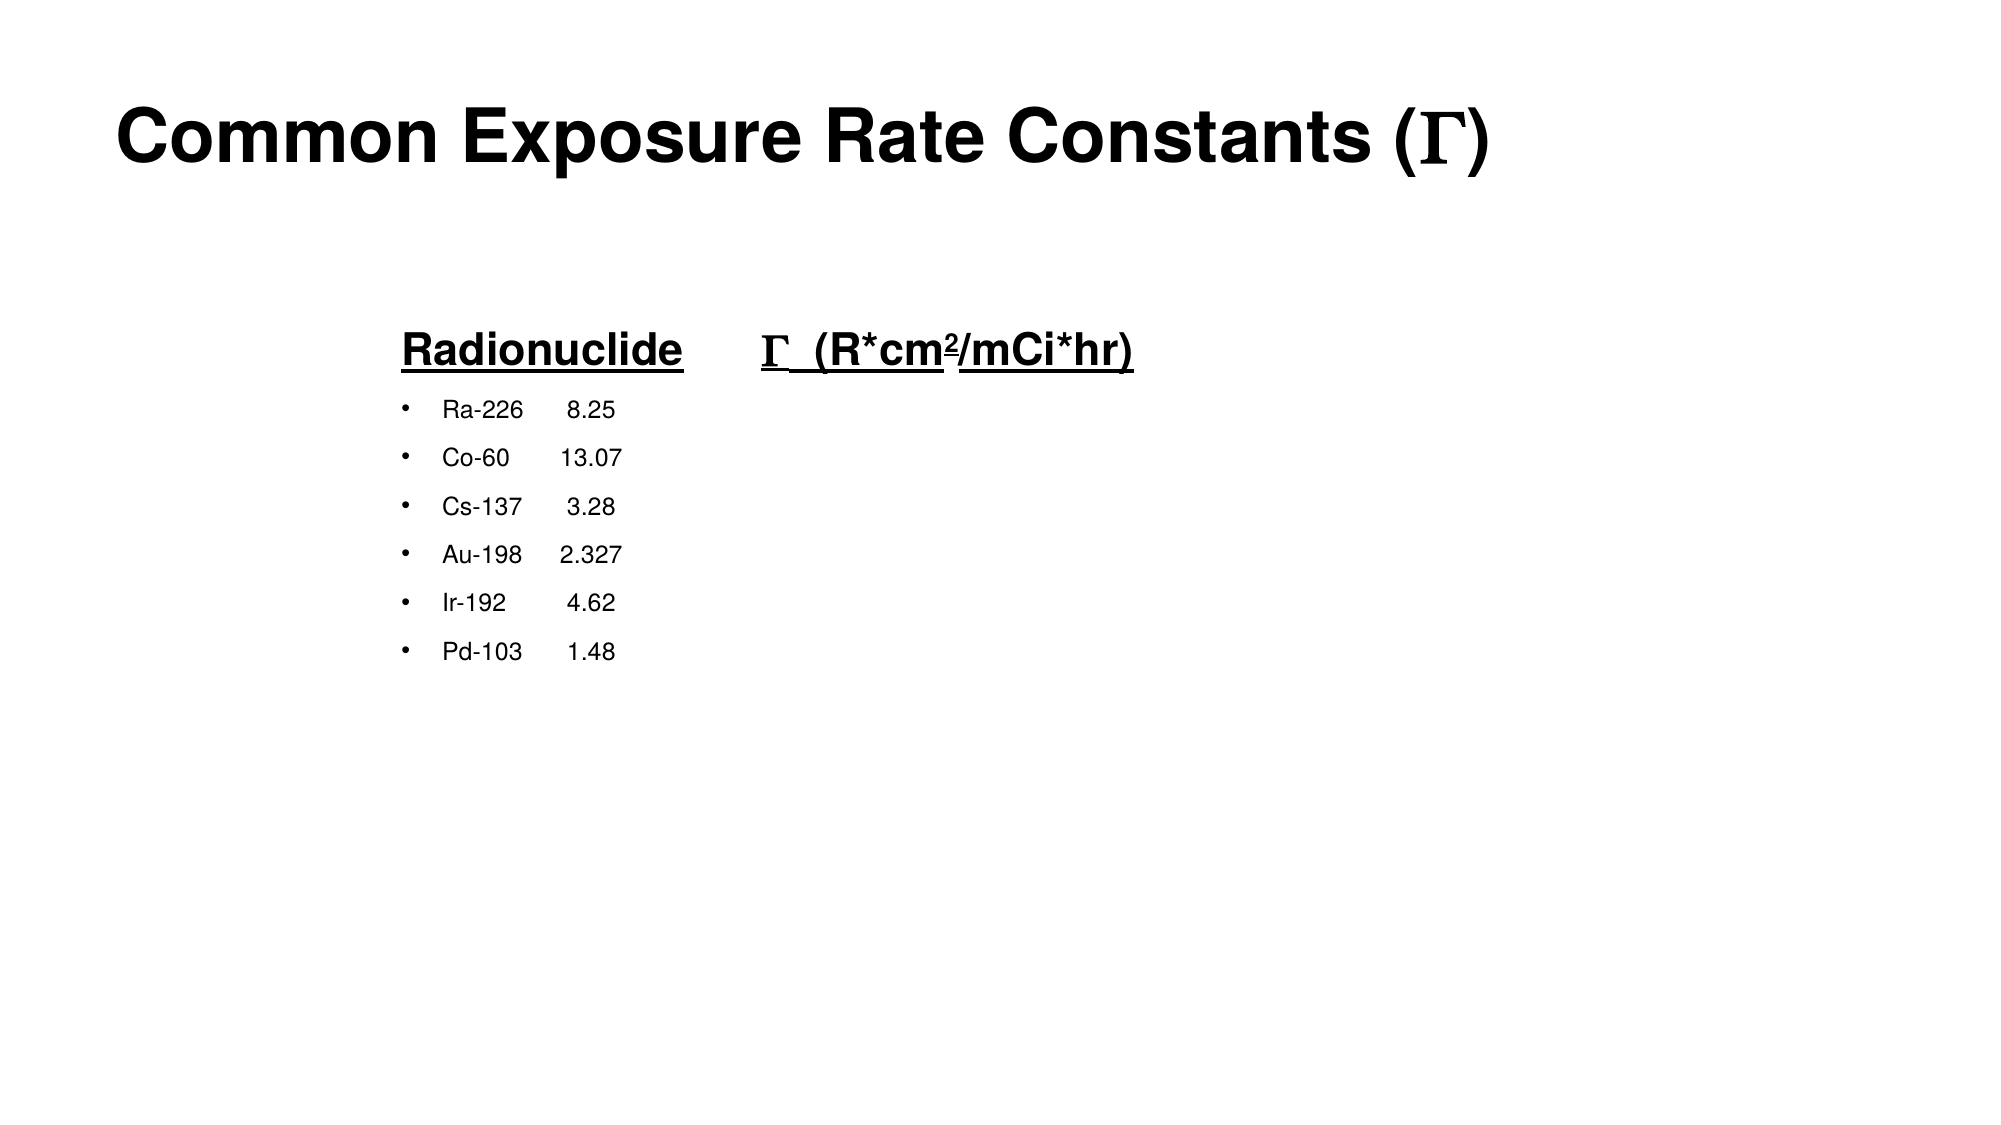

# Common Exposure Rate Constants (Γ)
Radionuclide	Γ  (R*cm2/mCi*hr)
Ra-226				     8.25
Co-60				    13.07
Cs-137				     3.28
Au-198				    2.327
Ir-192				     4.62
Pd-103				     1.48